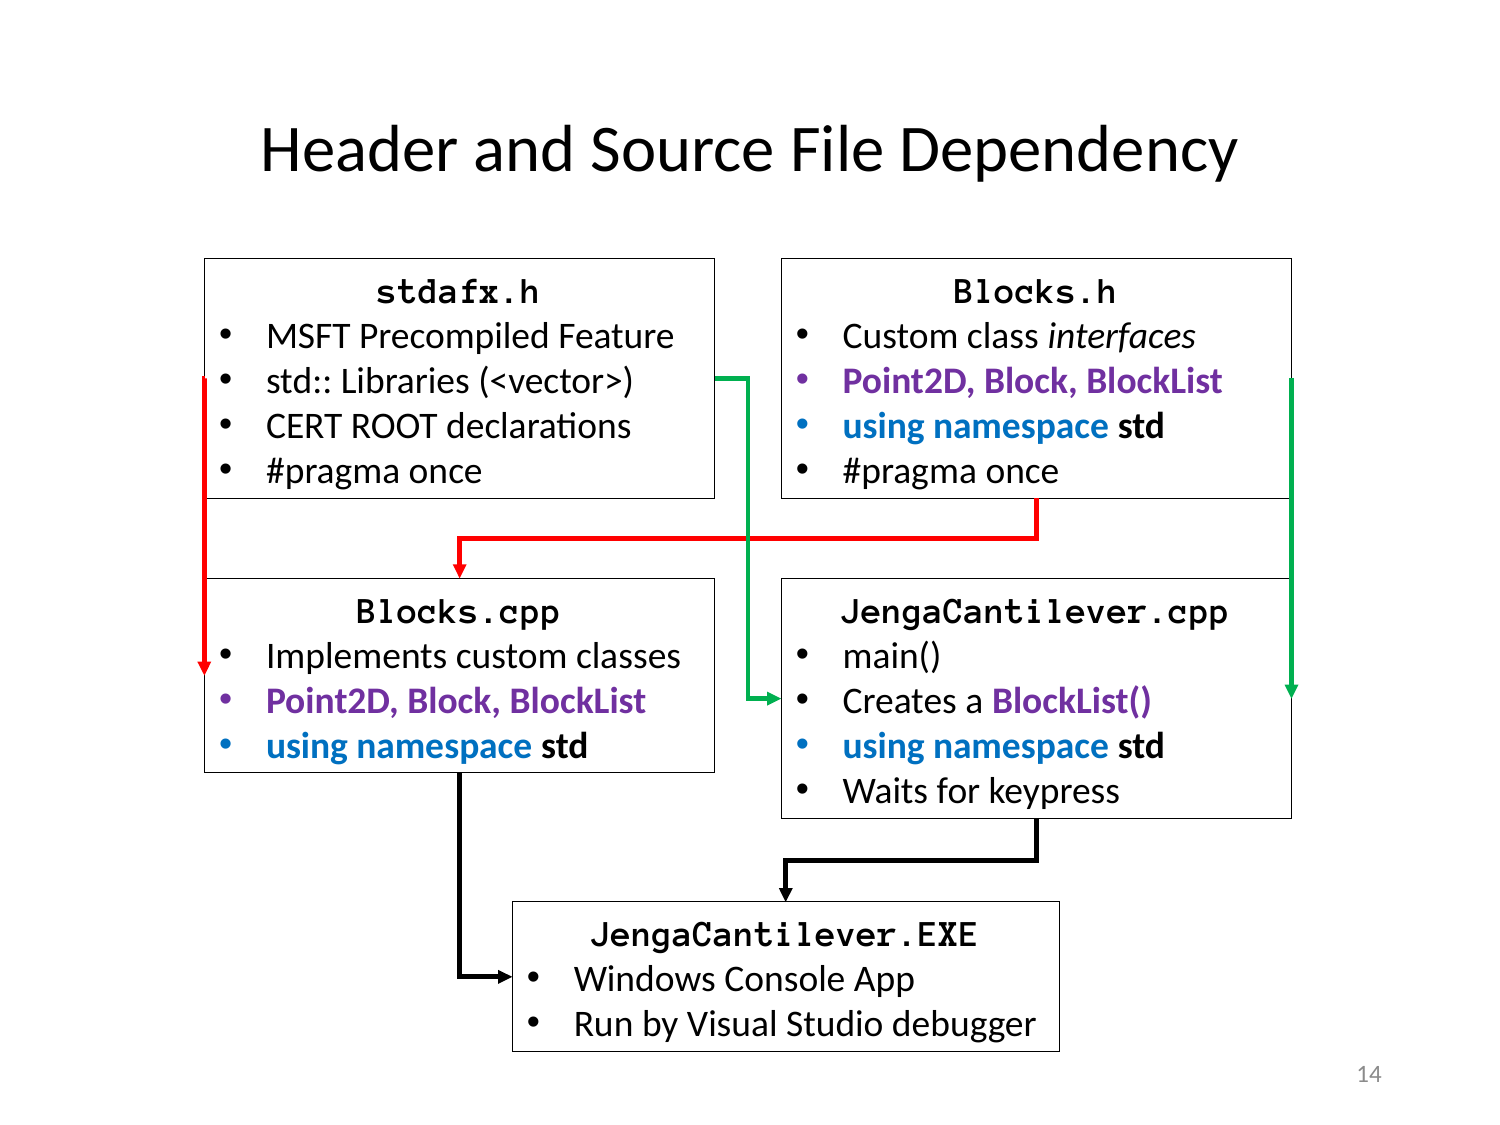

# Header and Source File Dependency
stdafx.h
MSFT Precompiled Feature
std:: Libraries (<vector>)
CERT ROOT declarations
#pragma once
Blocks.h
Custom class interfaces
Point2D, Block, BlockList
using namespace std
#pragma once
Blocks.cpp
Implements custom classes
Point2D, Block, BlockList
using namespace std
JengaCantilever.cpp
main()
Creates a BlockList()
using namespace std
Waits for keypress
JengaCantilever.EXE
Windows Console App
Run by Visual Studio debugger
14